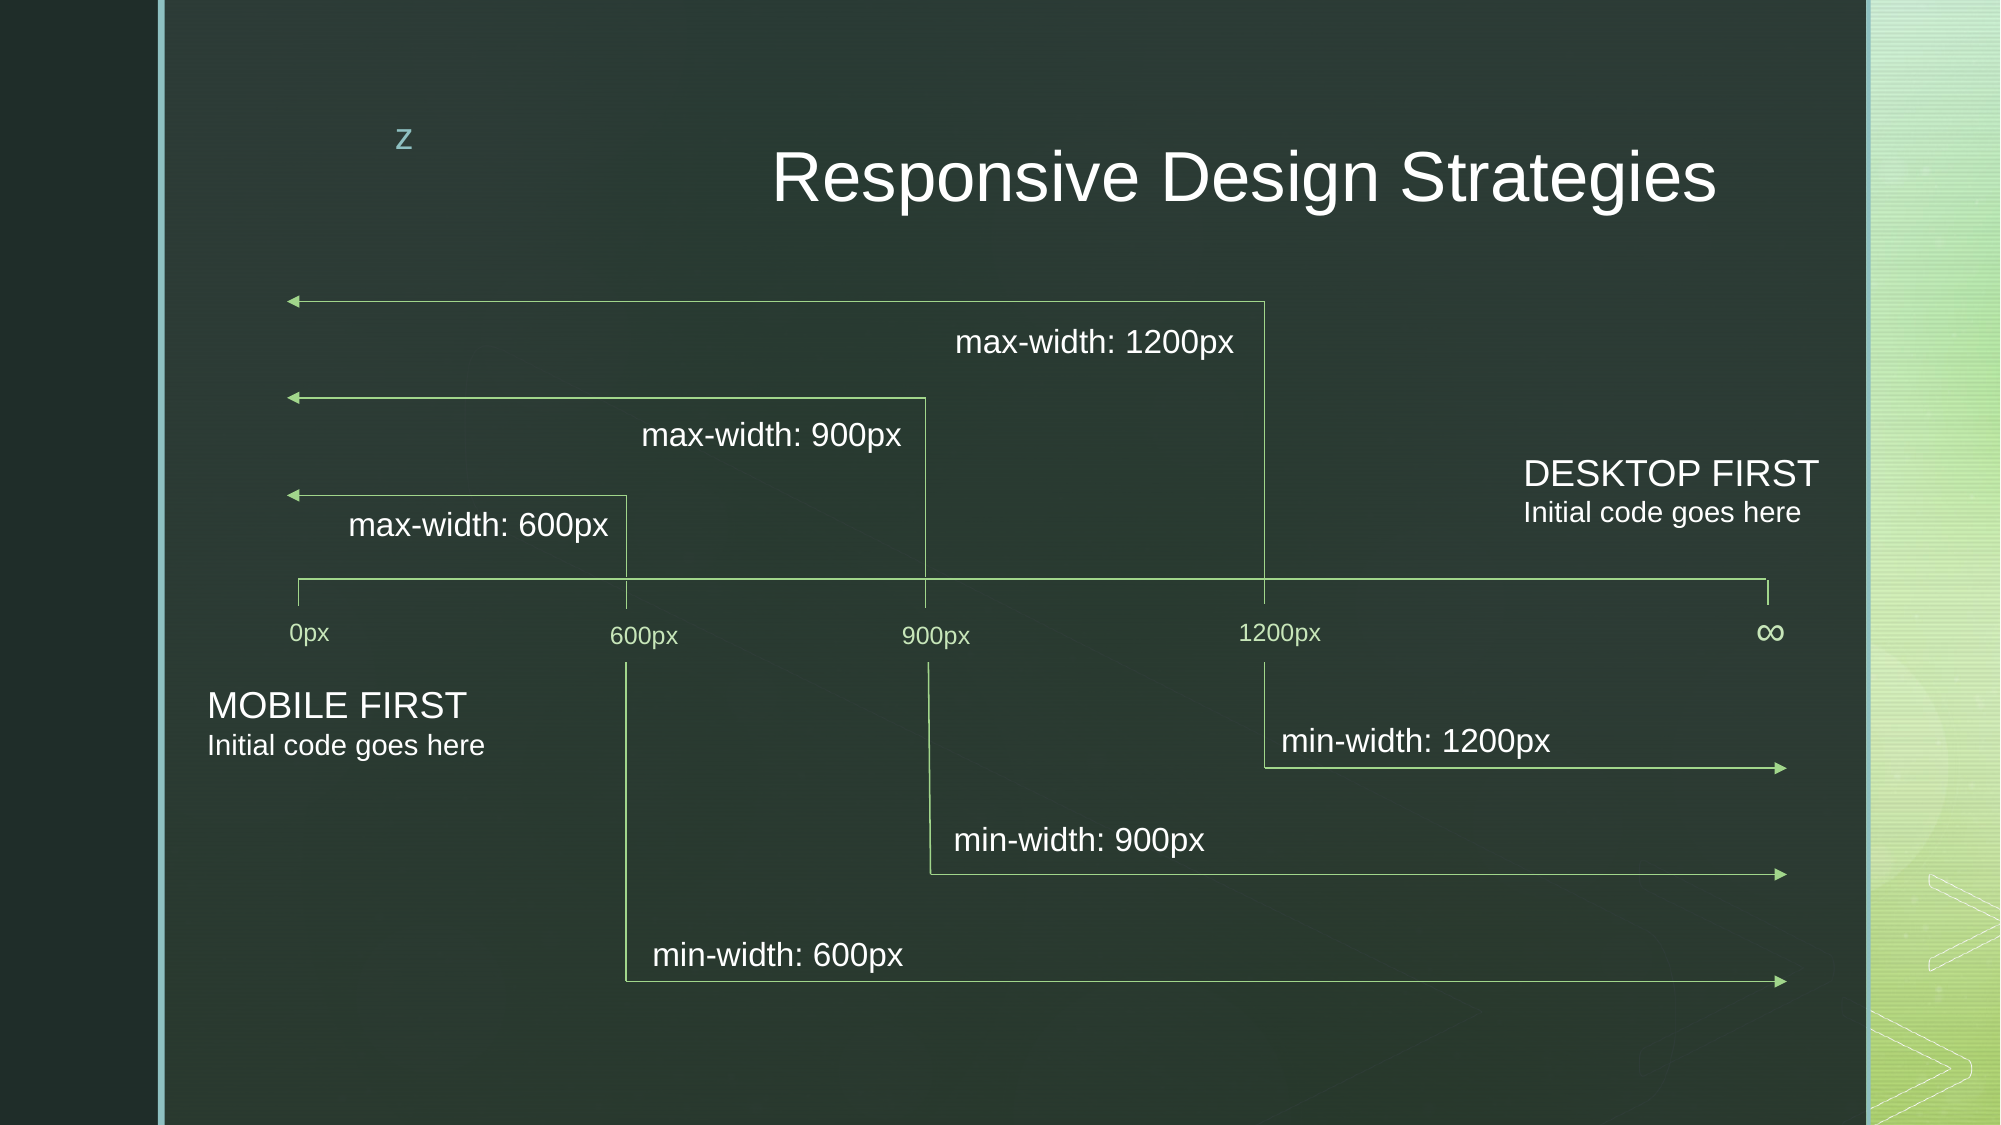

# Responsive Design Strategies
max-width: 1200px
max-width: 900px
DESKTOP FIRST
Initial code goes here
max-width: 600px
∞
0px
1200px
600px
900px
MOBILE FIRST
Initial code goes here
min-width: 1200px
min-width: 900px
min-width: 600px